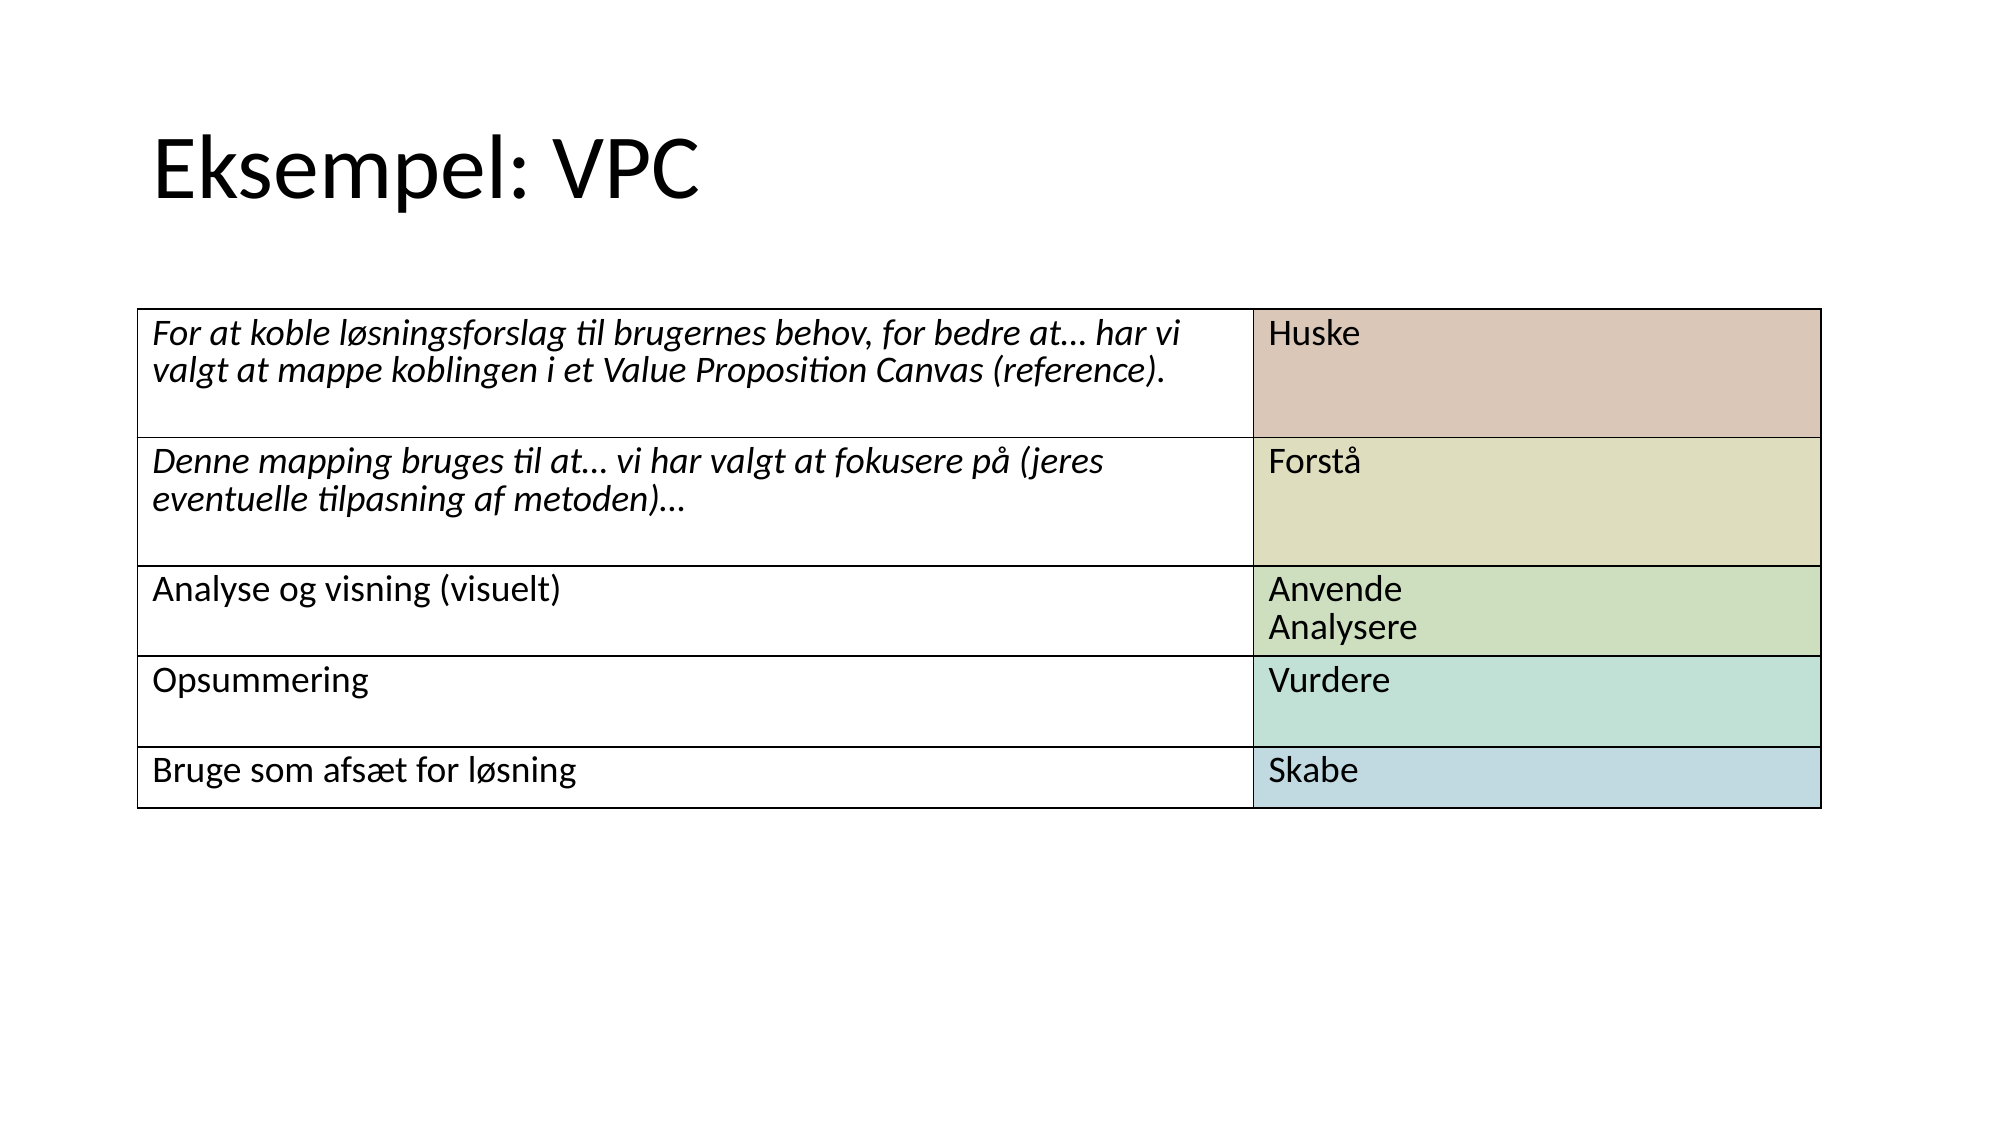

# Eksempel: VPC
| For at koble løsningsforslag til brugernes behov, for bedre at… har vi valgt at mappe koblingen i et Value Proposition Canvas (reference). | Huske |
| --- | --- |
| Denne mapping bruges til at… vi har valgt at fokusere på (jeres eventuelle tilpasning af metoden)… | Forstå |
| Analyse og visning (visuelt) | Anvende Analysere |
| Opsummering | Vurdere |
| Bruge som afsæt for løsning | Skabe |